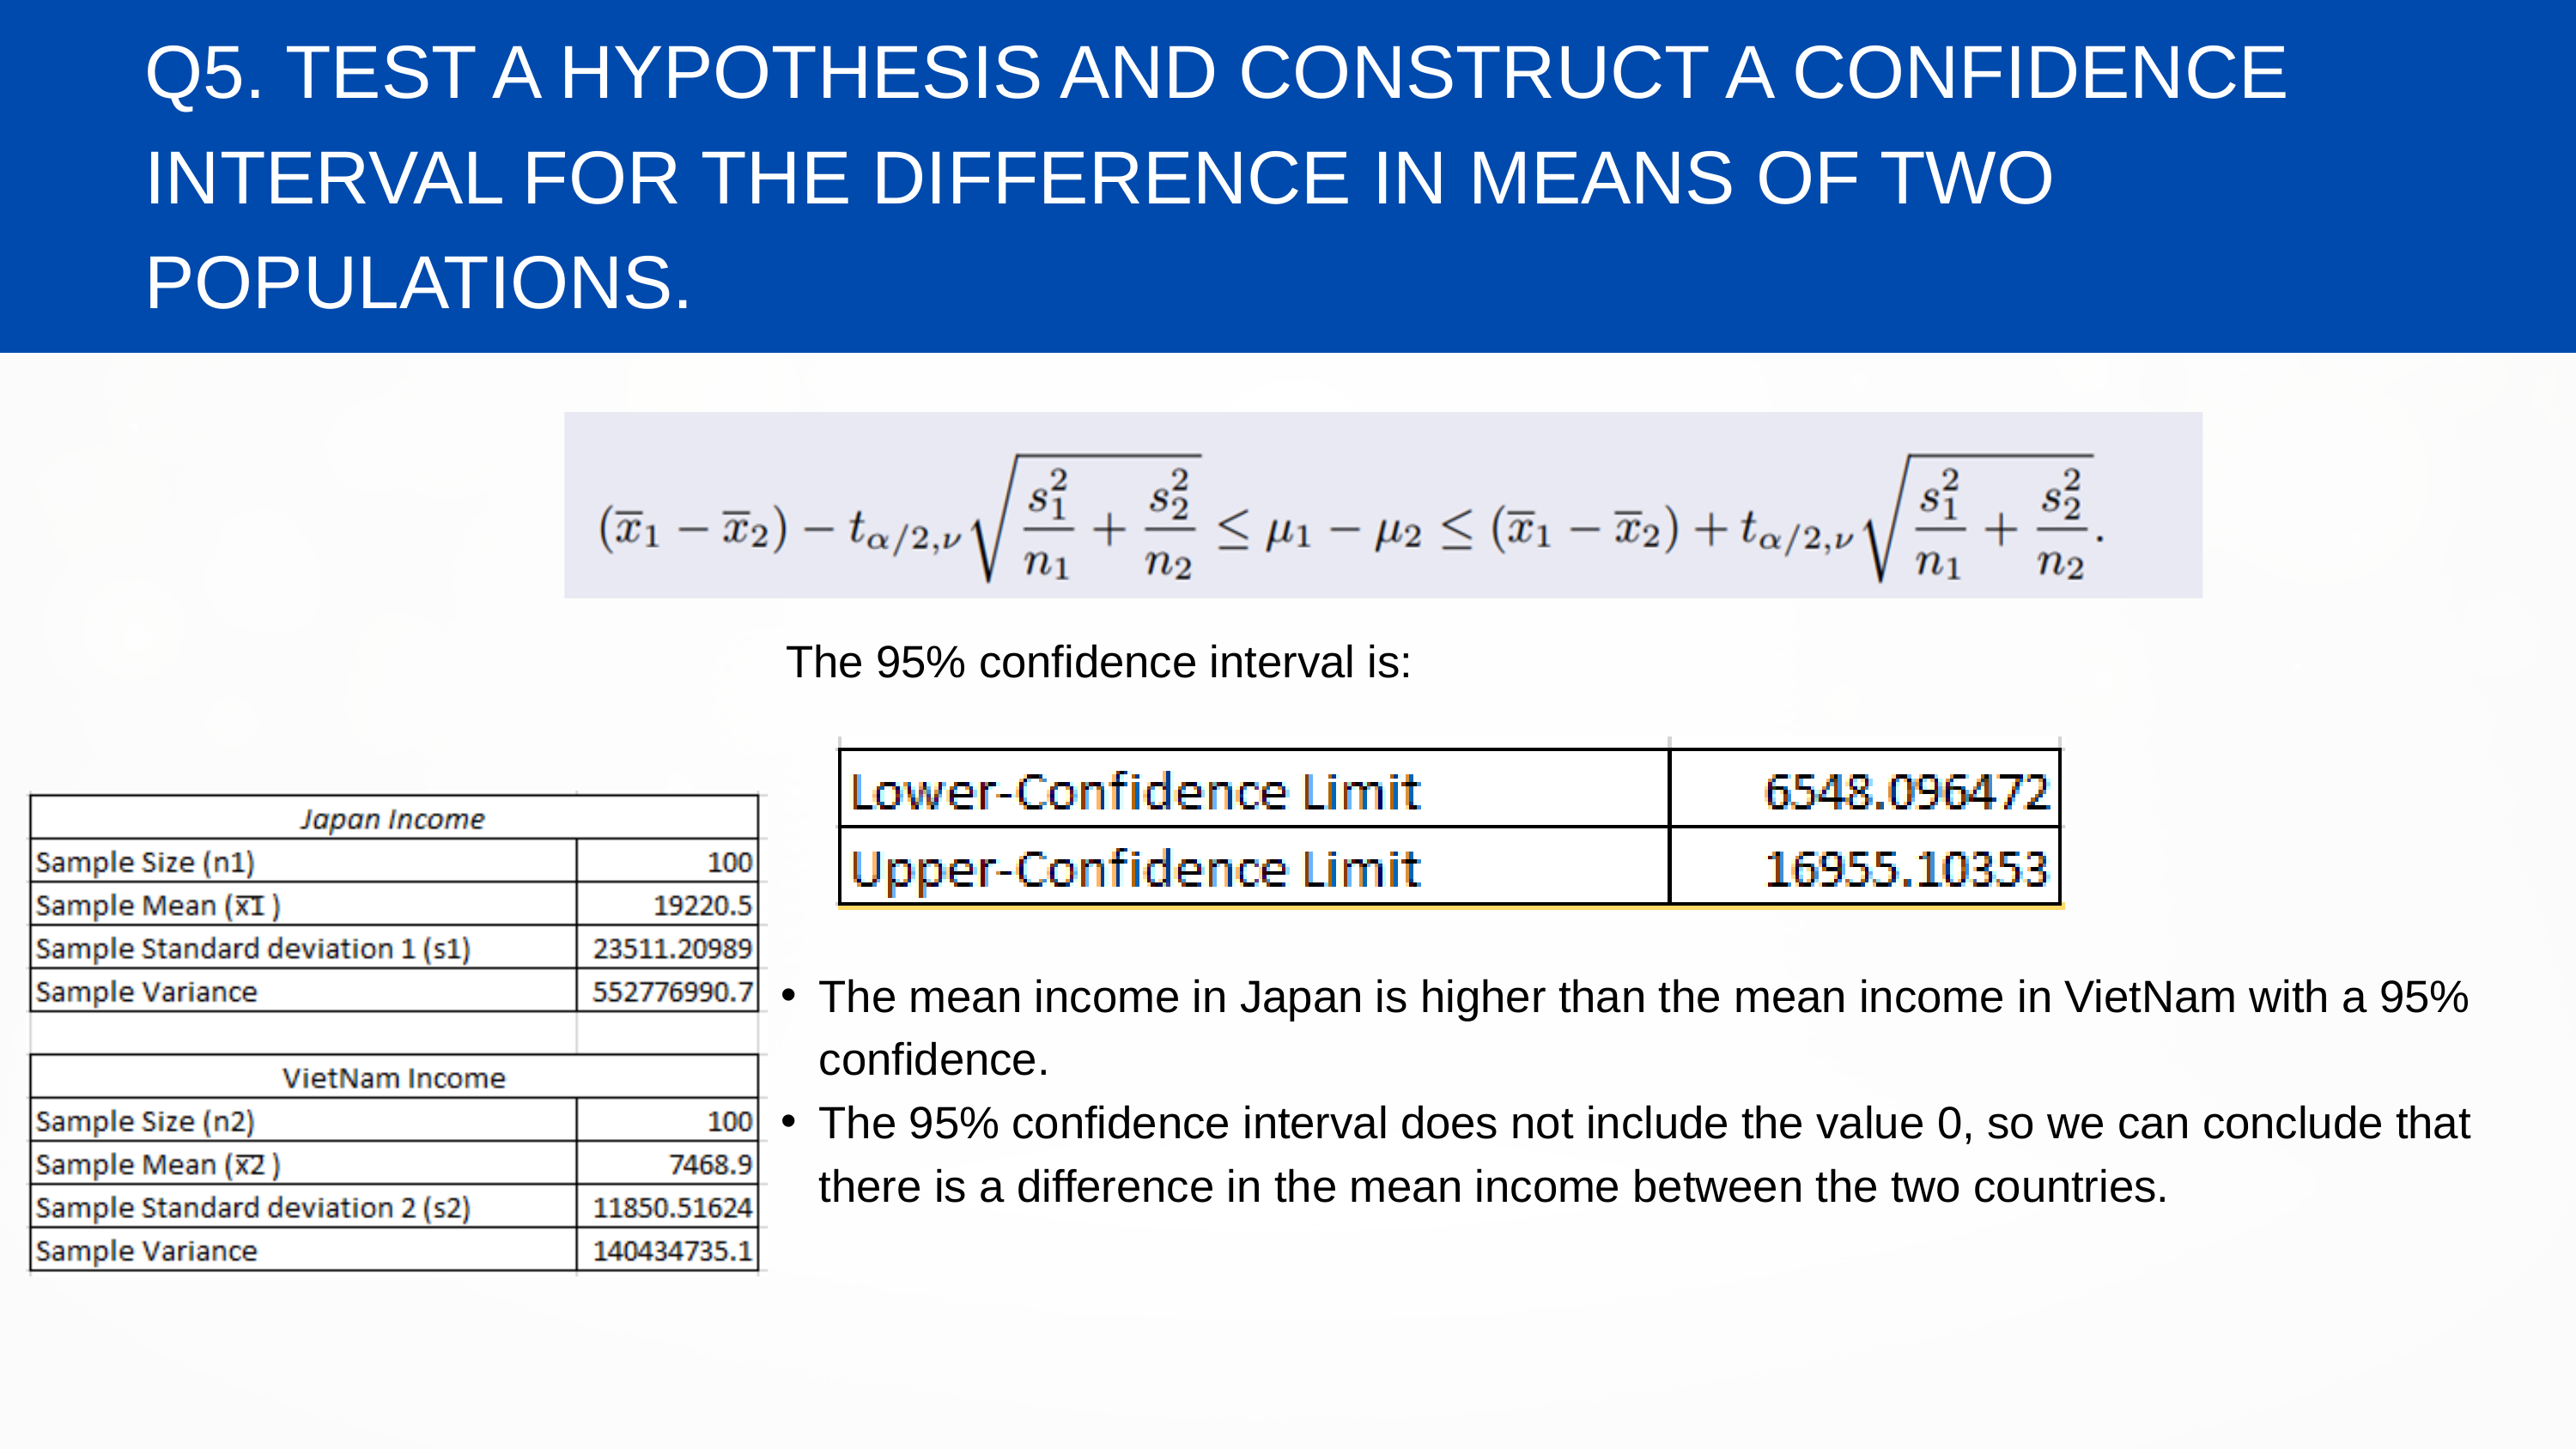

Q5. TEST A HYPOTHESIS AND CONSTRUCT A CONFIDENCE INTERVAL FOR THE DIFFERENCE IN MEANS OF TWO POPULATIONS.
Q5. TEST A HYPOTHESIS AND CONSTRUCT A CONFIDENCE INTERVAL FOR THE DIFFERENCE IN MEANS OF TWO POPULATIONS.

The 95% confidence interval is:

The mean income in Japan is higher than the mean income in VietNam with a 95% confidence.
The 95% confidence interval does not include the value 0, so we can conclude that there is a difference in the mean income between the two countries.